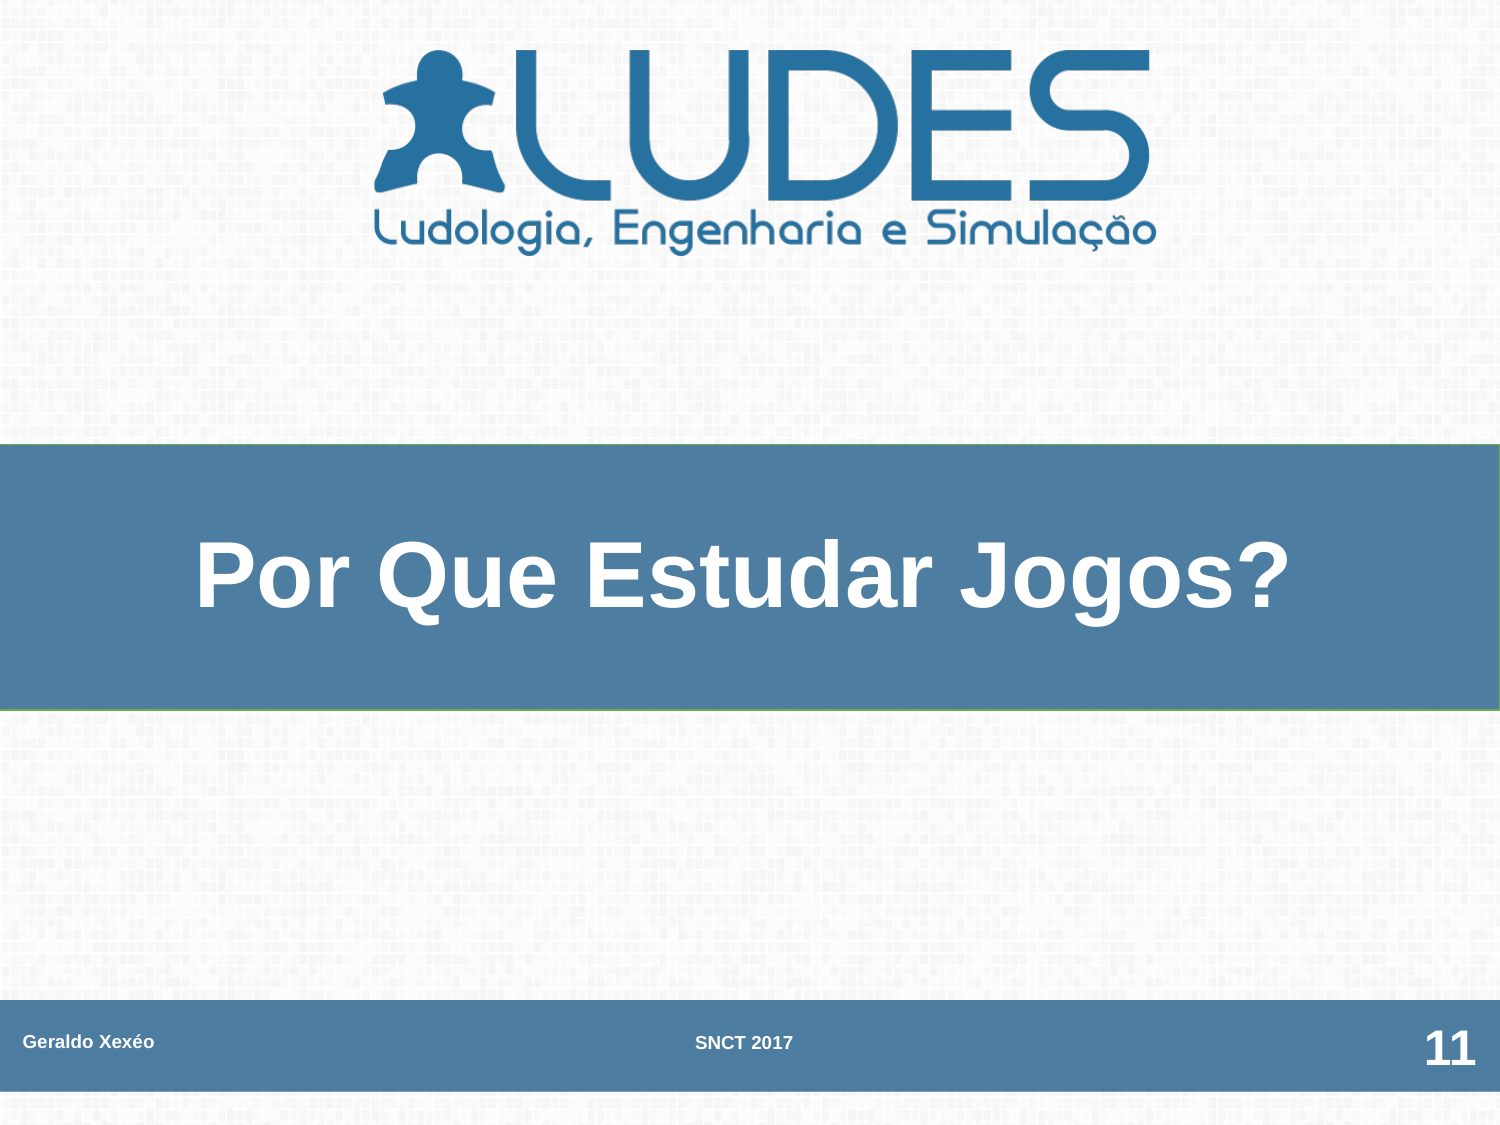

# Por Que Estudar Jogos?

Geraldo Xexéo
SNCT 2017
11